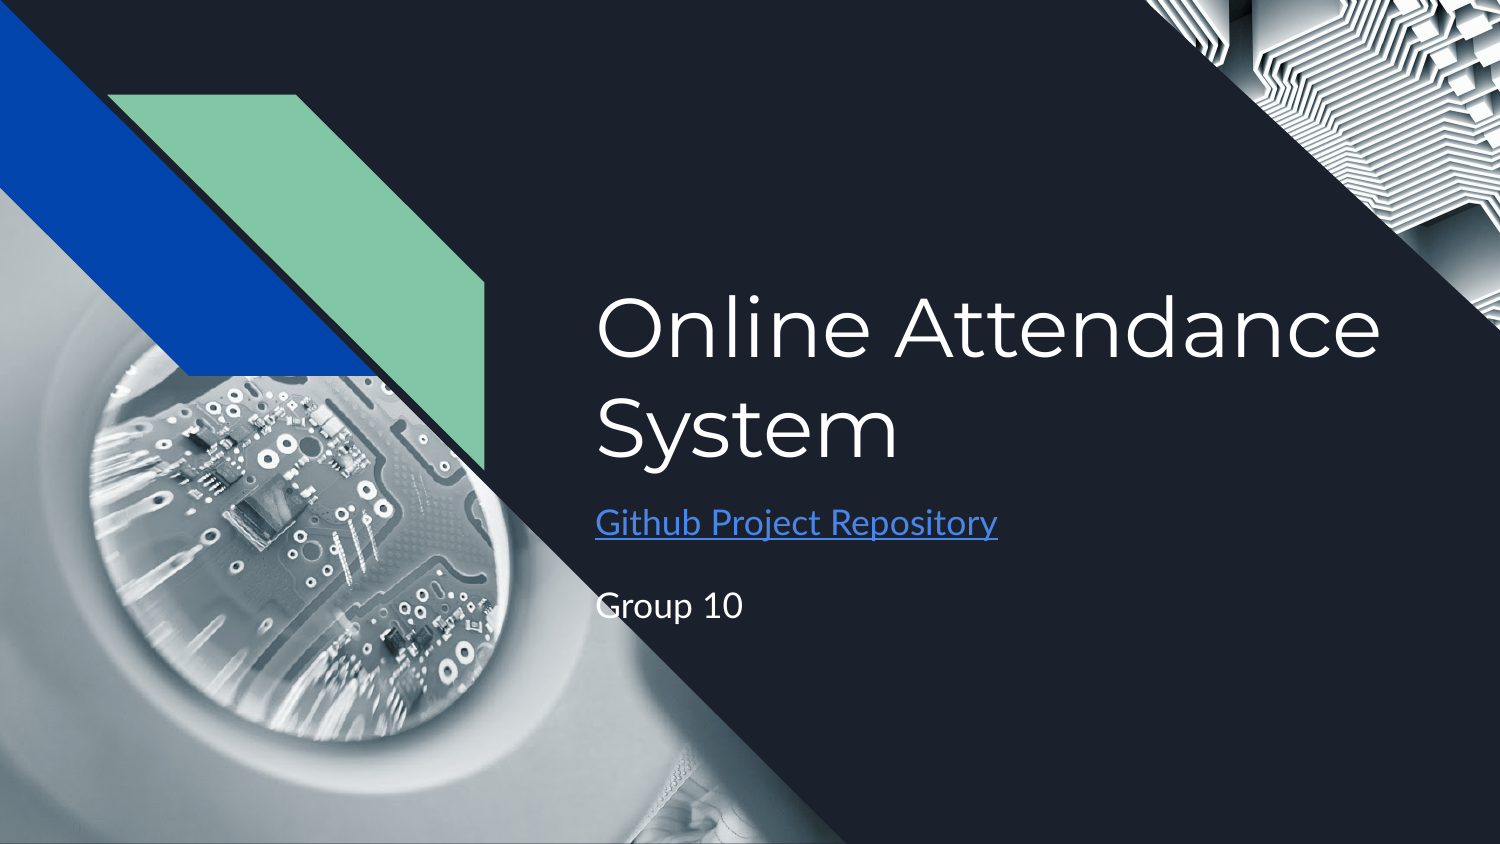

# Online Attendance System
Github Project Repository
Group 10